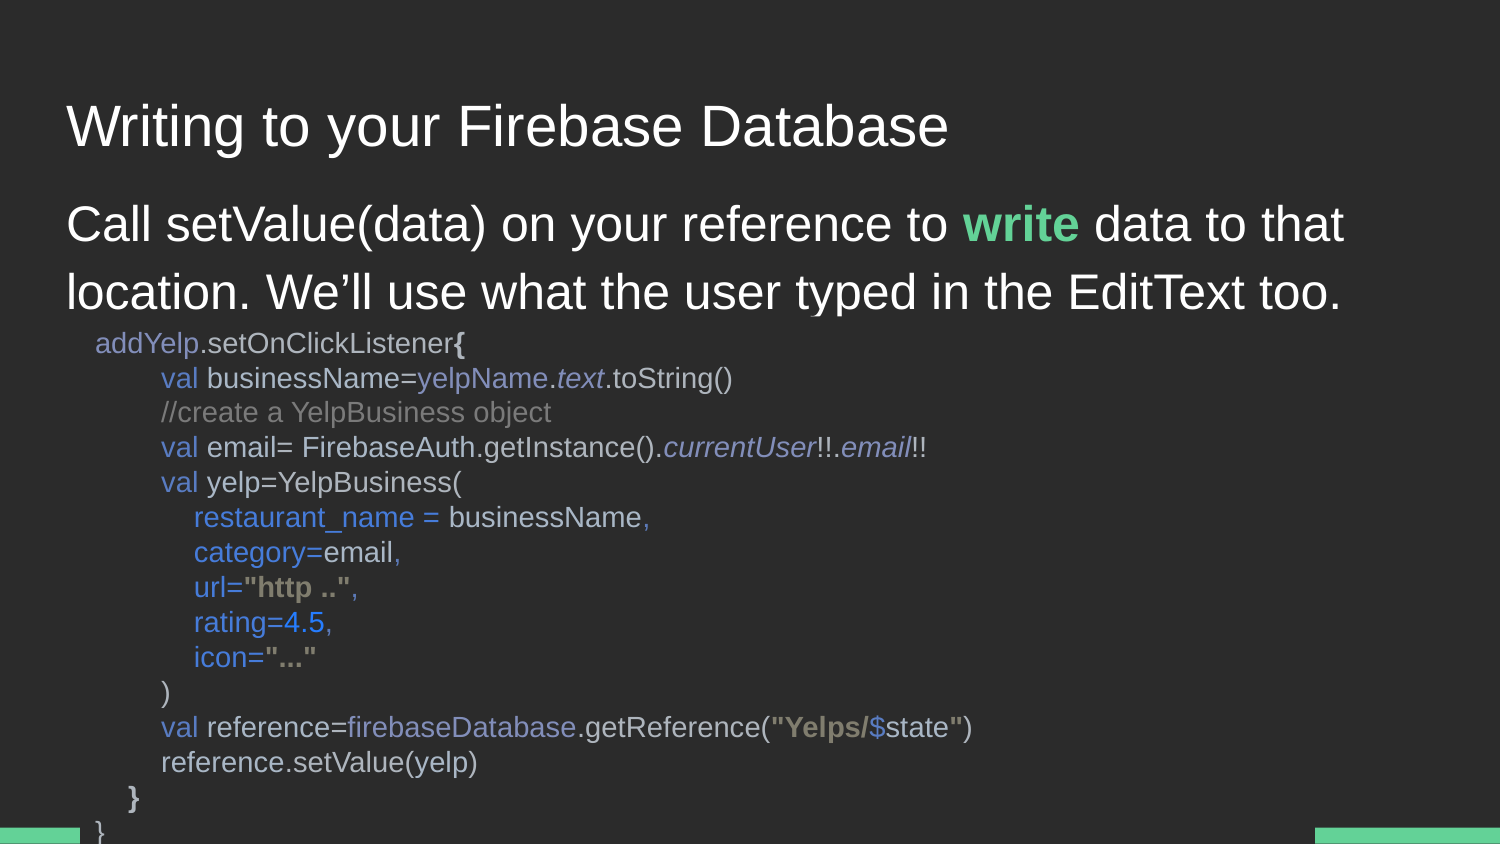

# Writing to your Firebase Database

Call setValue(data) on your reference to write data to that location. We’ll use what the user typed in the EditText too.
addYelp.setOnClickListener{
        val businessName=yelpName.text.toString()
        //create a YelpBusiness object
        val email= FirebaseAuth.getInstance().currentUser!!.email!!
        val yelp=YelpBusiness(
            restaurant_name = businessName,
            category=email,
            url="http ..",
            rating=4.5,
            icon="..."
        )
        val reference=firebaseDatabase.getReference("Yelps/$state")
        reference.setValue(yelp)
    }
}